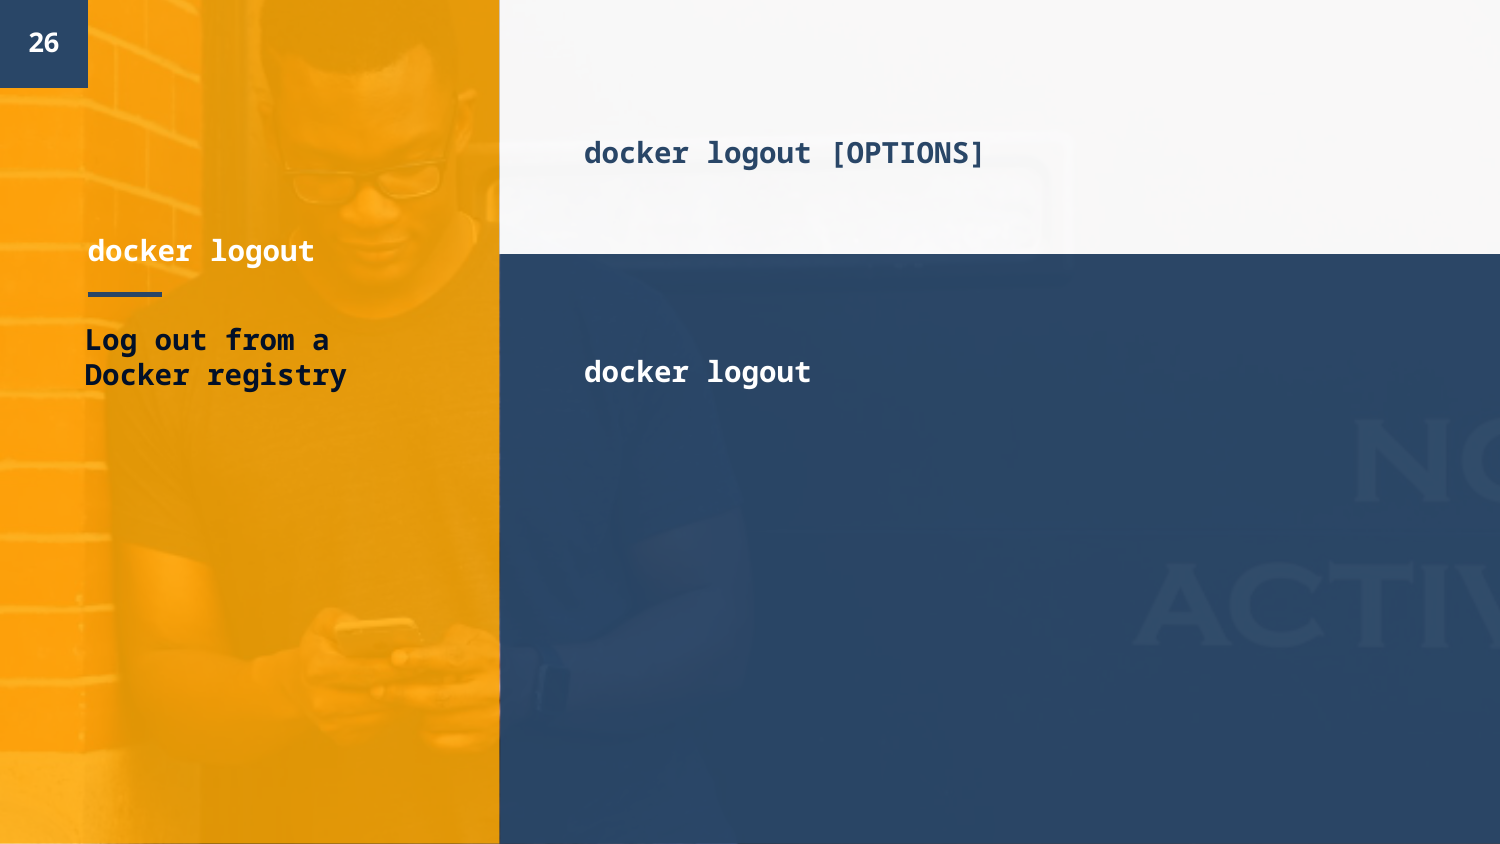

26
docker logout [OPTIONS]
# docker logout
docker logout
Log out from a Docker registry